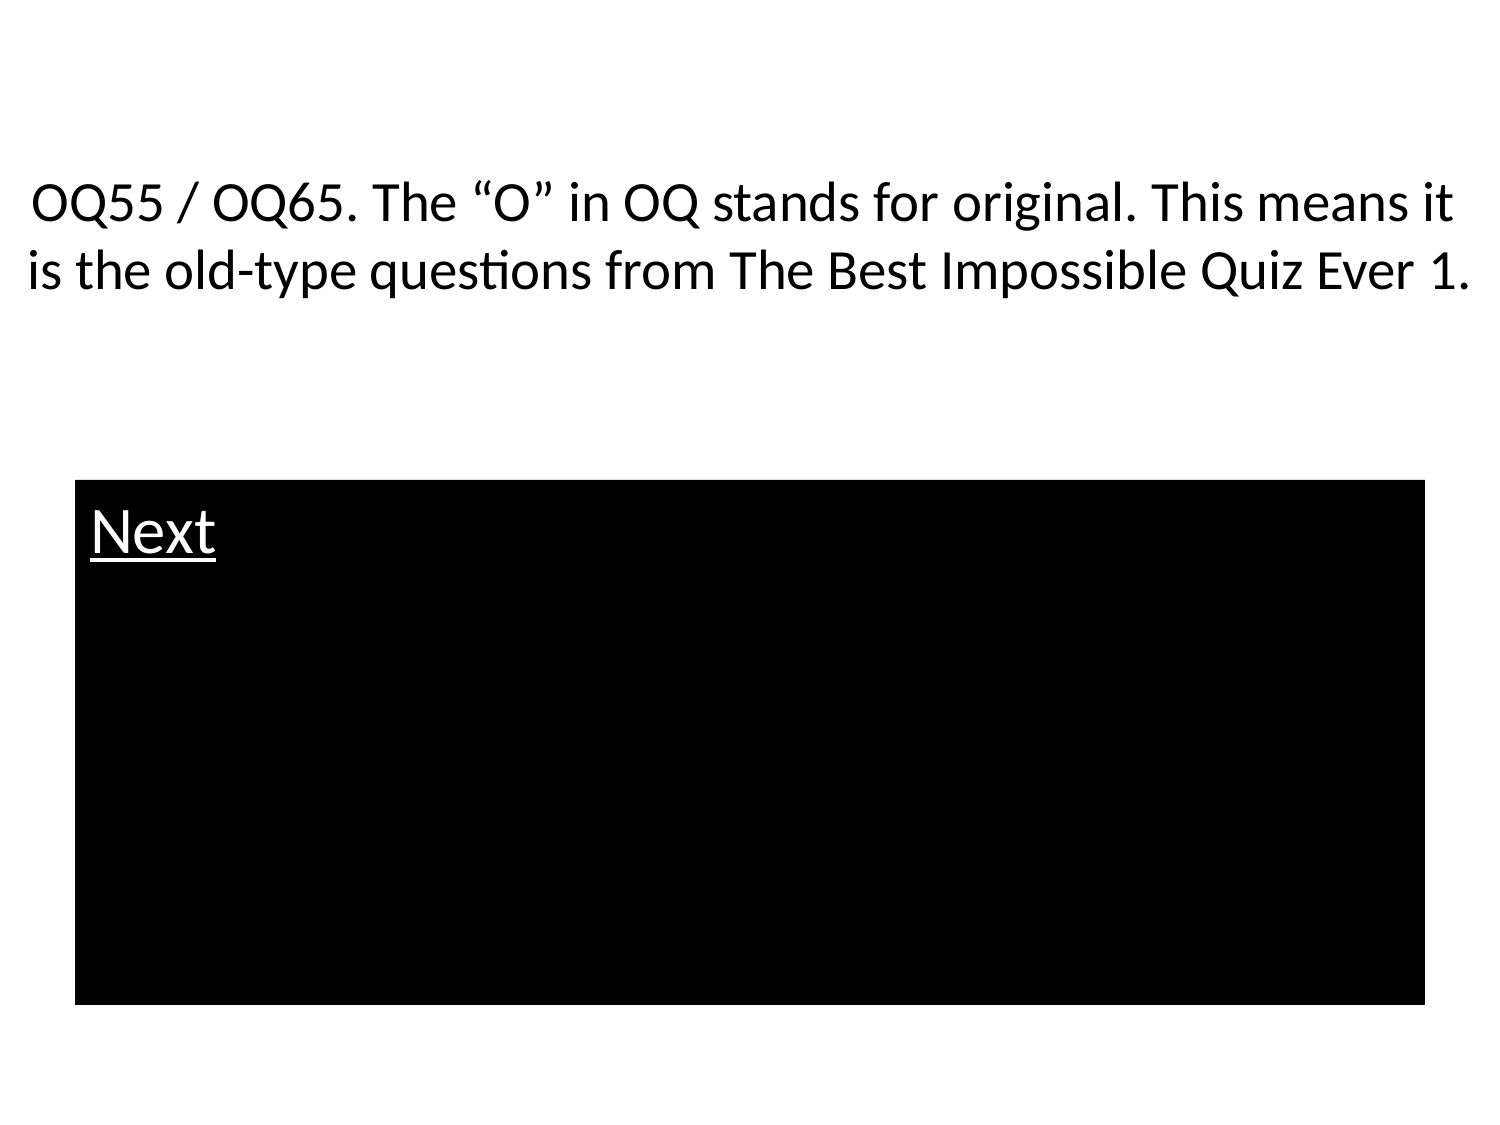

# OQ55 / OQ65. The “O” in OQ stands for original. This means it  is the old-type questions from The Best Impossible Quiz Ever 1.
Next